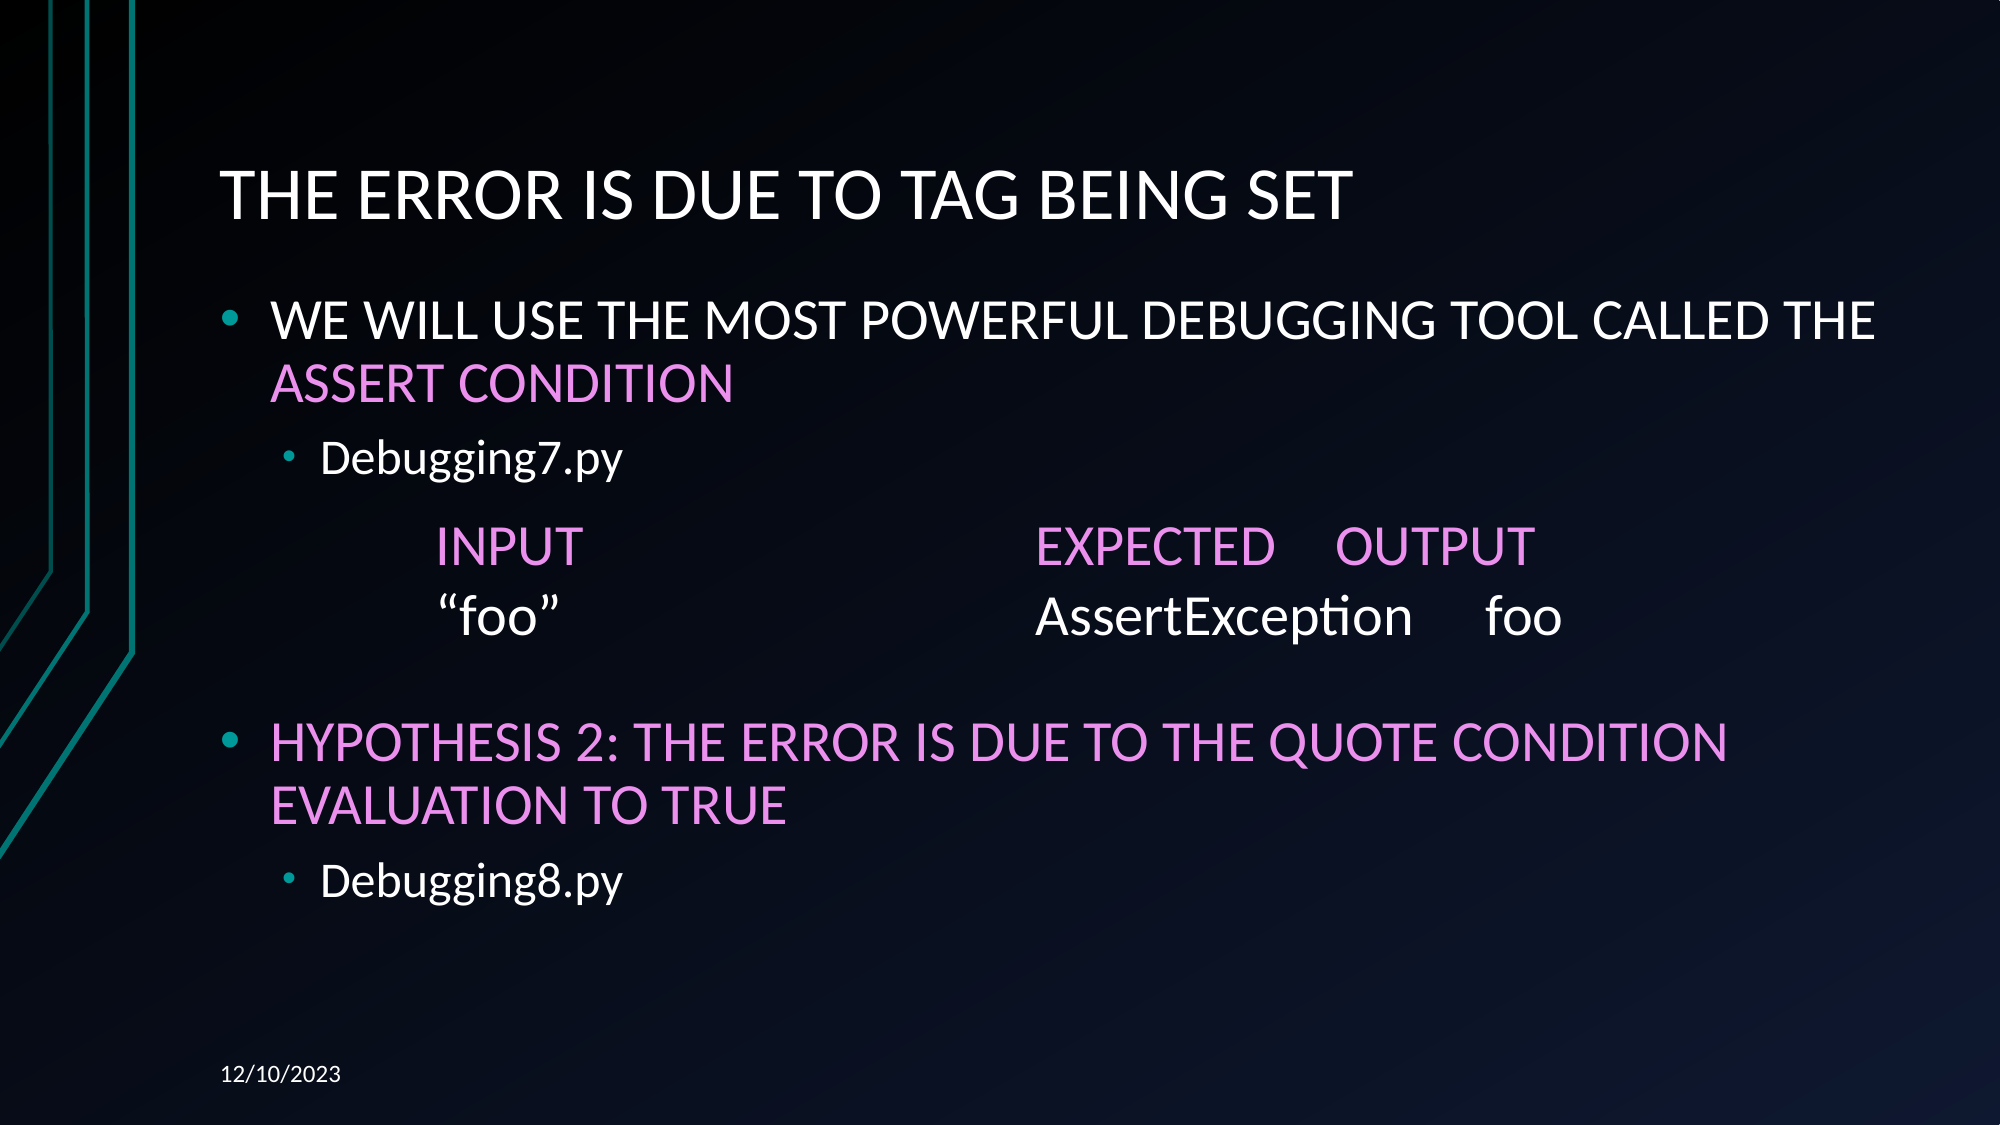

# THE ERROR IS DUE TO TAG BEING SET
WE WILL USE THE MOST POWERFUL DEBUGGING TOOL CALLED THE ASSERT CONDITION
Debugging7.py

HYPOTHESIS 2: THE ERROR IS DUE TO THE QUOTE CONDITION EVALUATION TO TRUE
Debugging8.py
INPUT				EXPECTED	OUTPUT
“foo”				AssertException	foo
12/10/2023